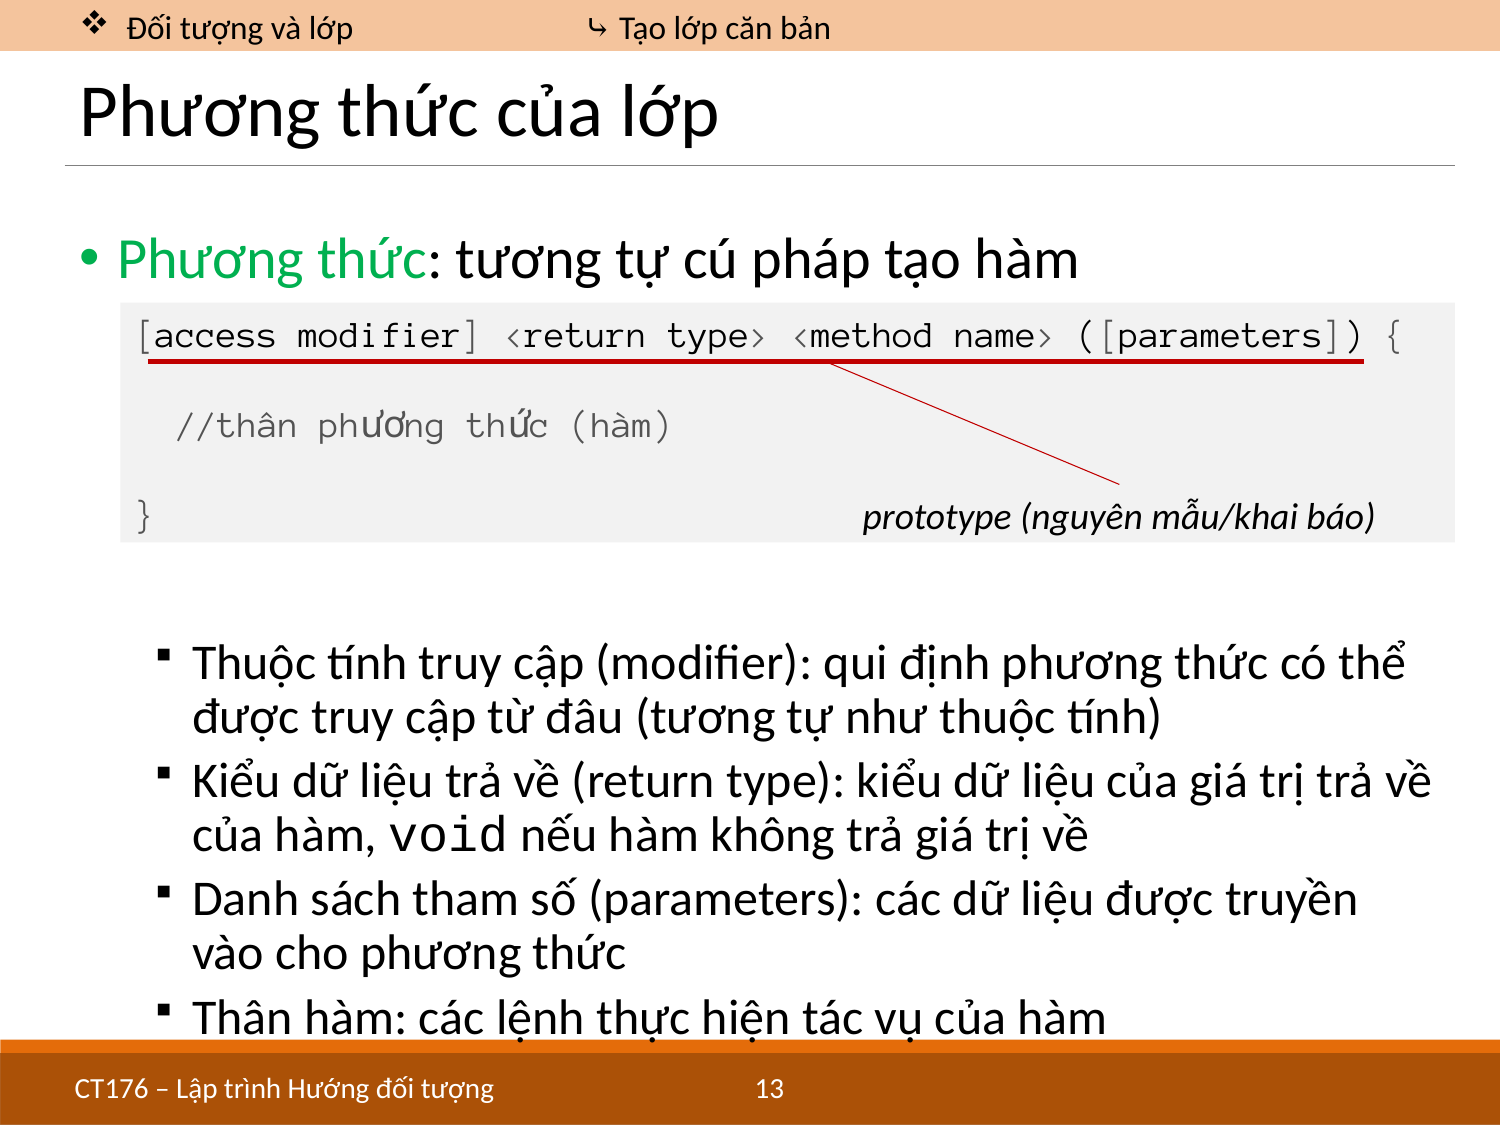

Đối tượng và lớp		 ⤷ Tạo lớp căn bản
# Phương thức của lớp
Phương thức: tương tự cú pháp tạo hàm

Thuộc tính truy cập (modifier): qui định phương thức có thể được truy cập từ đâu (tương tự như thuộc tính)
Kiểu dữ liệu trả về (return type): kiểu dữ liệu của giá trị trả về của hàm, void nếu hàm không trả giá trị về
Danh sách tham số (parameters): các dữ liệu được truyền vào cho phương thức
Thân hàm: các lệnh thực hiện tác vụ của hàm
[access modifier] <return type> <method name> ([parameters]) {

  //thân phương thức (hàm)

}
prototype (nguyên mẫu/khai báo)